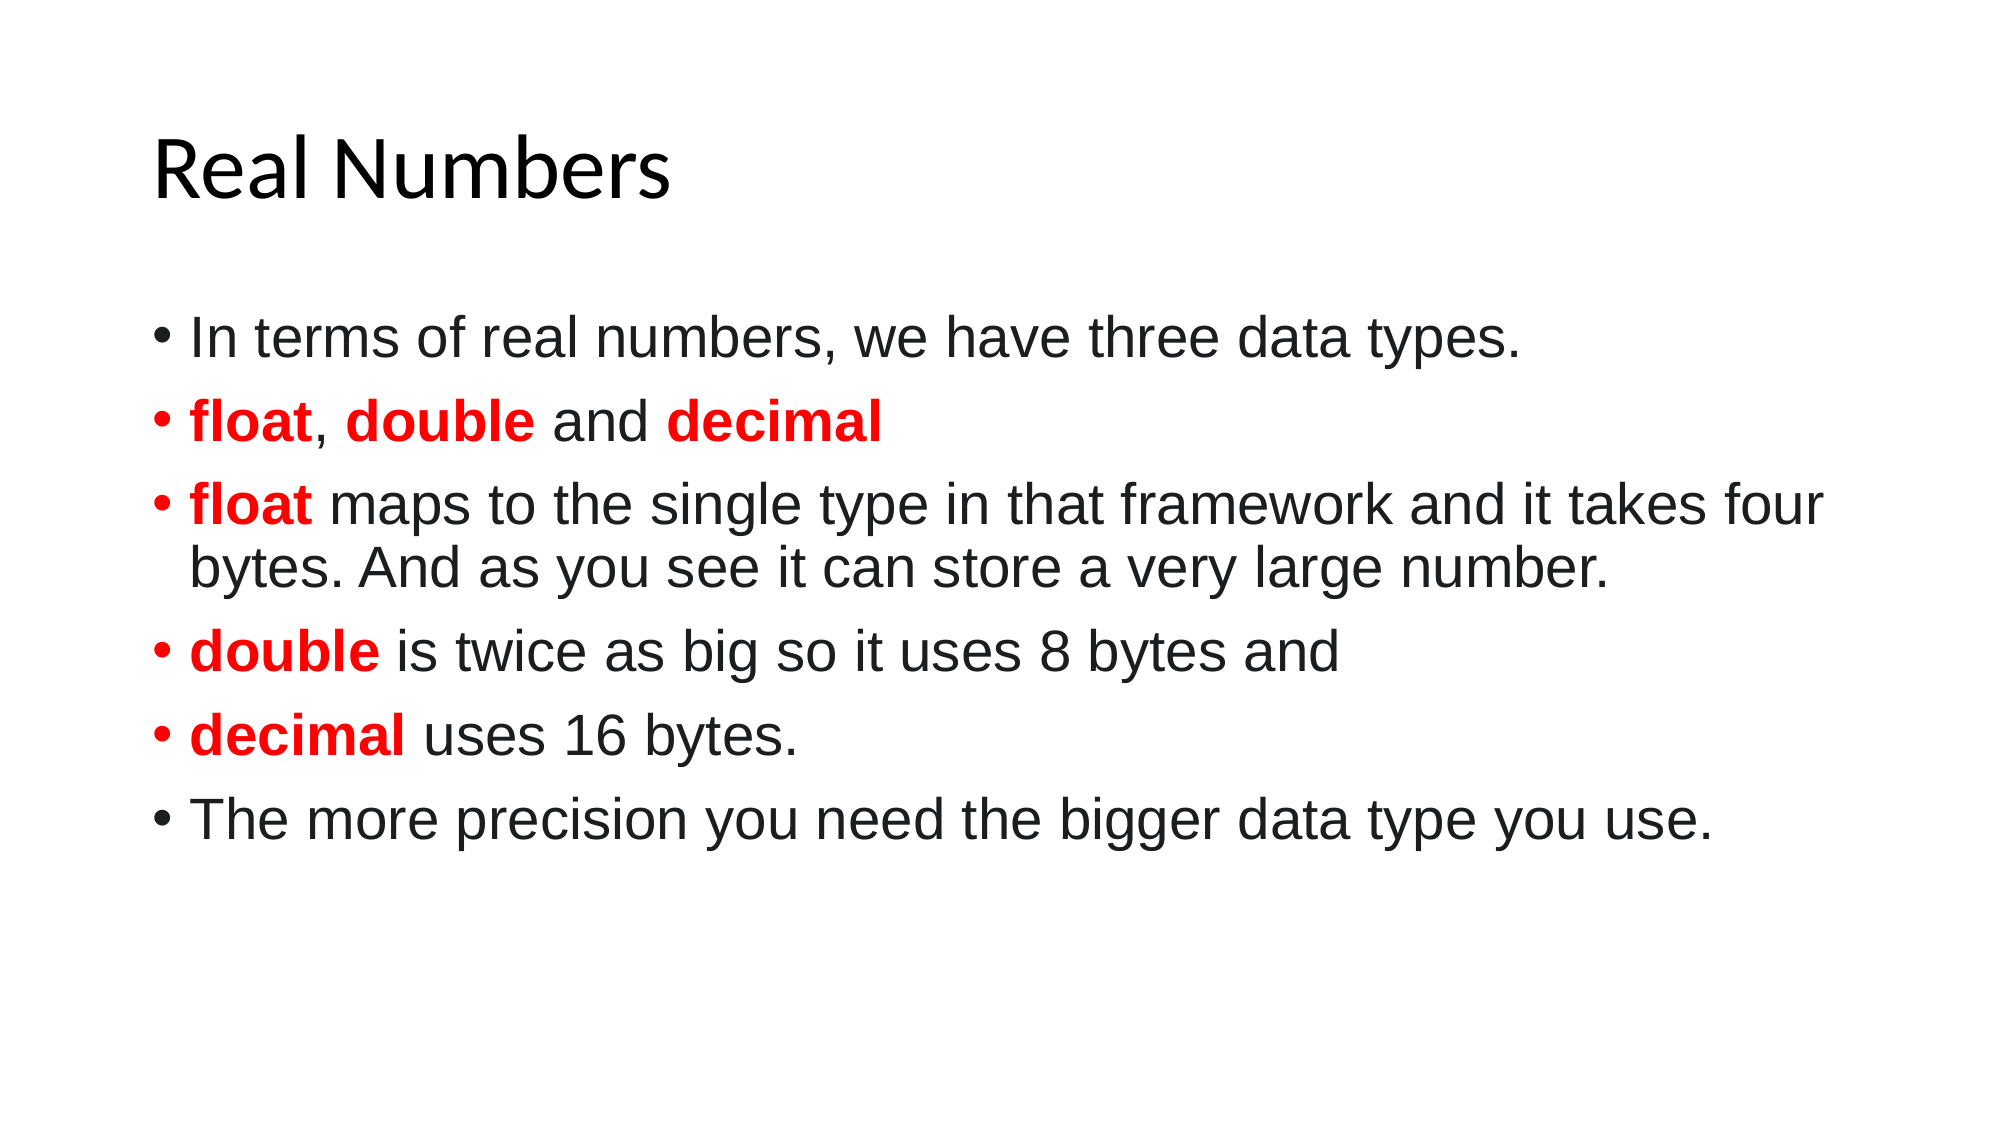

# Real Numbers
In terms of real numbers, we have three data types.
float, double and decimal
float maps to the single type in that framework and it takes four bytes. And as you see it can store a very large number.
double is twice as big so it uses 8 bytes and
decimal uses 16 bytes.
The more precision you need the bigger data type you use.